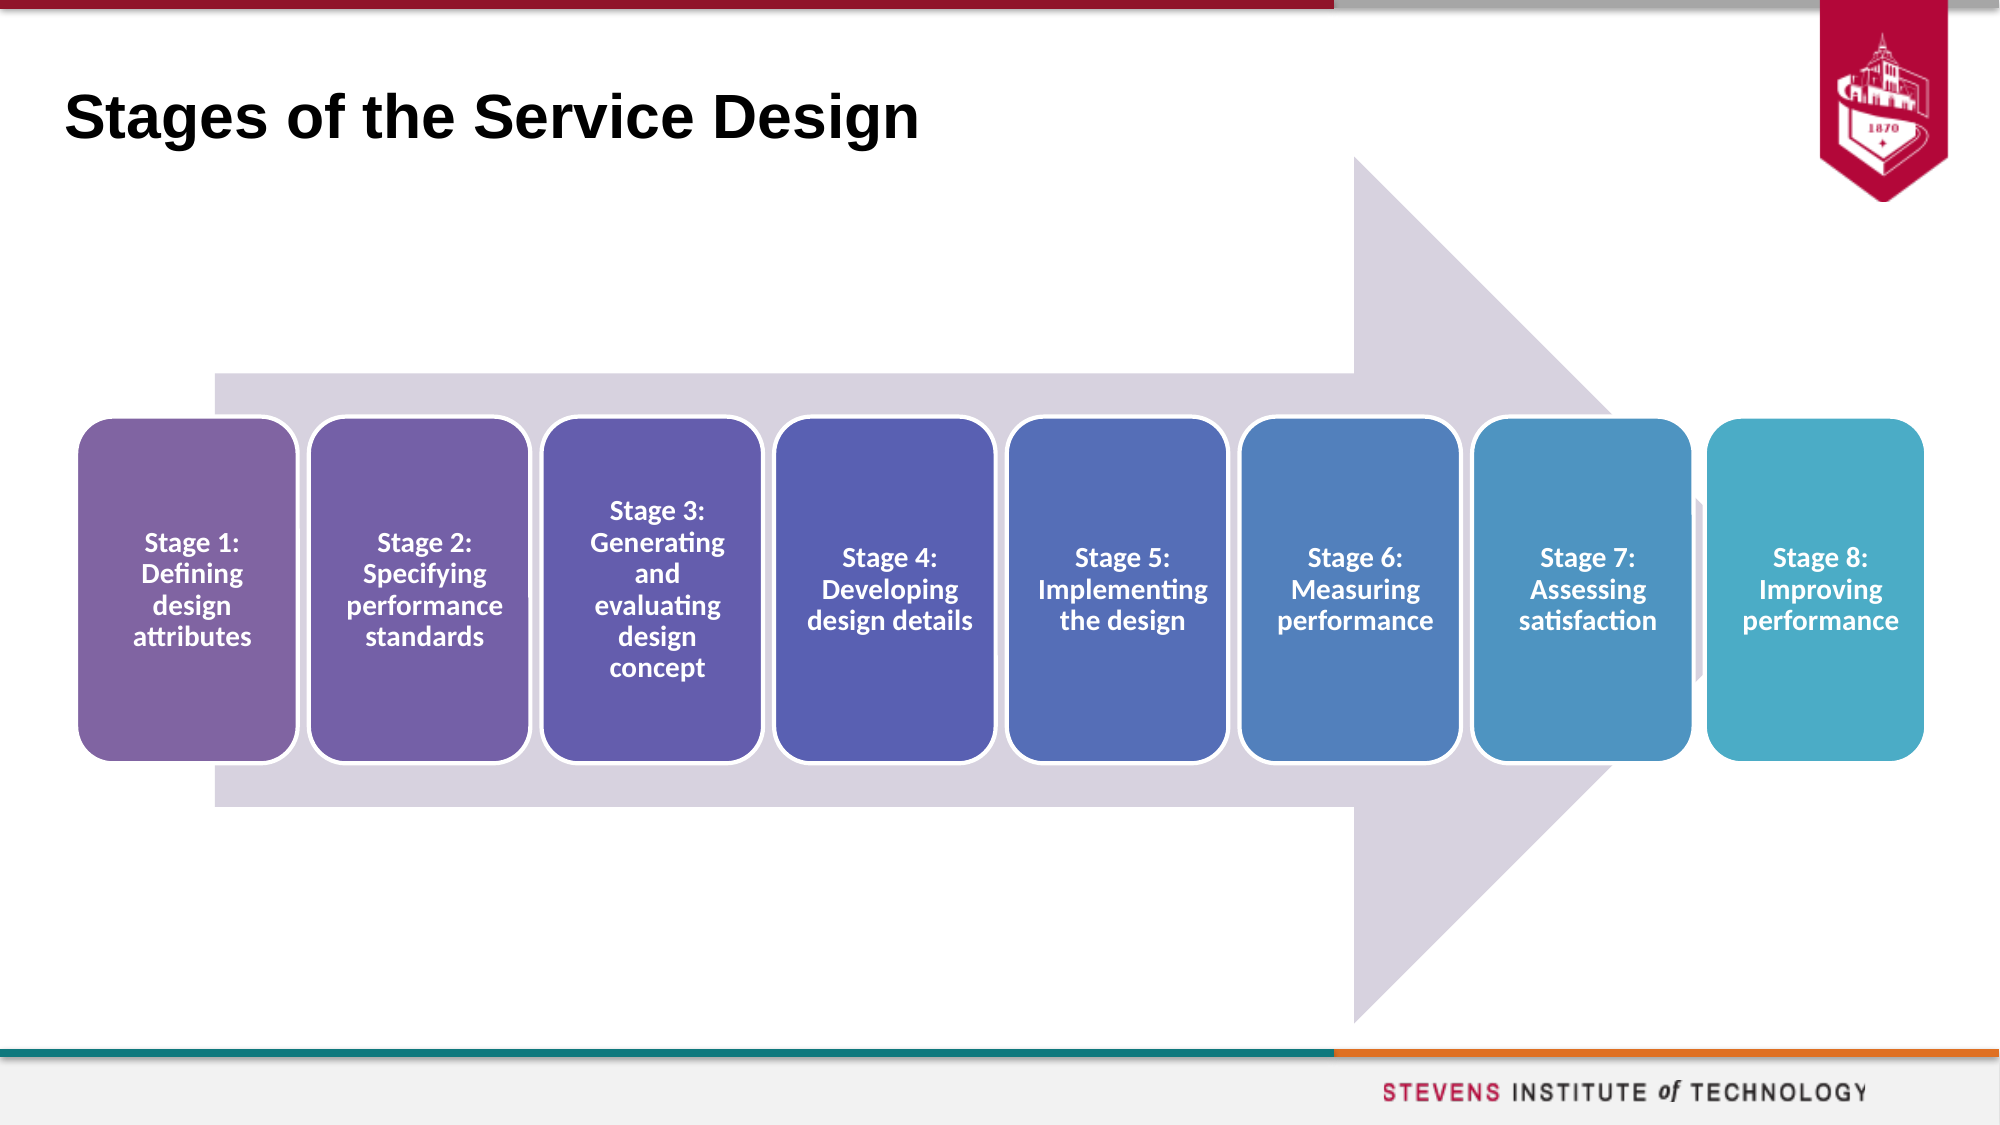

# Stages of the Service Design
Stage 1: Defining design attributes
Stage 2: Specifying performance standards
Stage 3: Generating and evaluating design concept
Stage 4: Developing design details
Stage 5: Implementing the design
Stage 6: Measuring performance
Stage 7: Assessing satisfaction
Stage 8: Improving performance